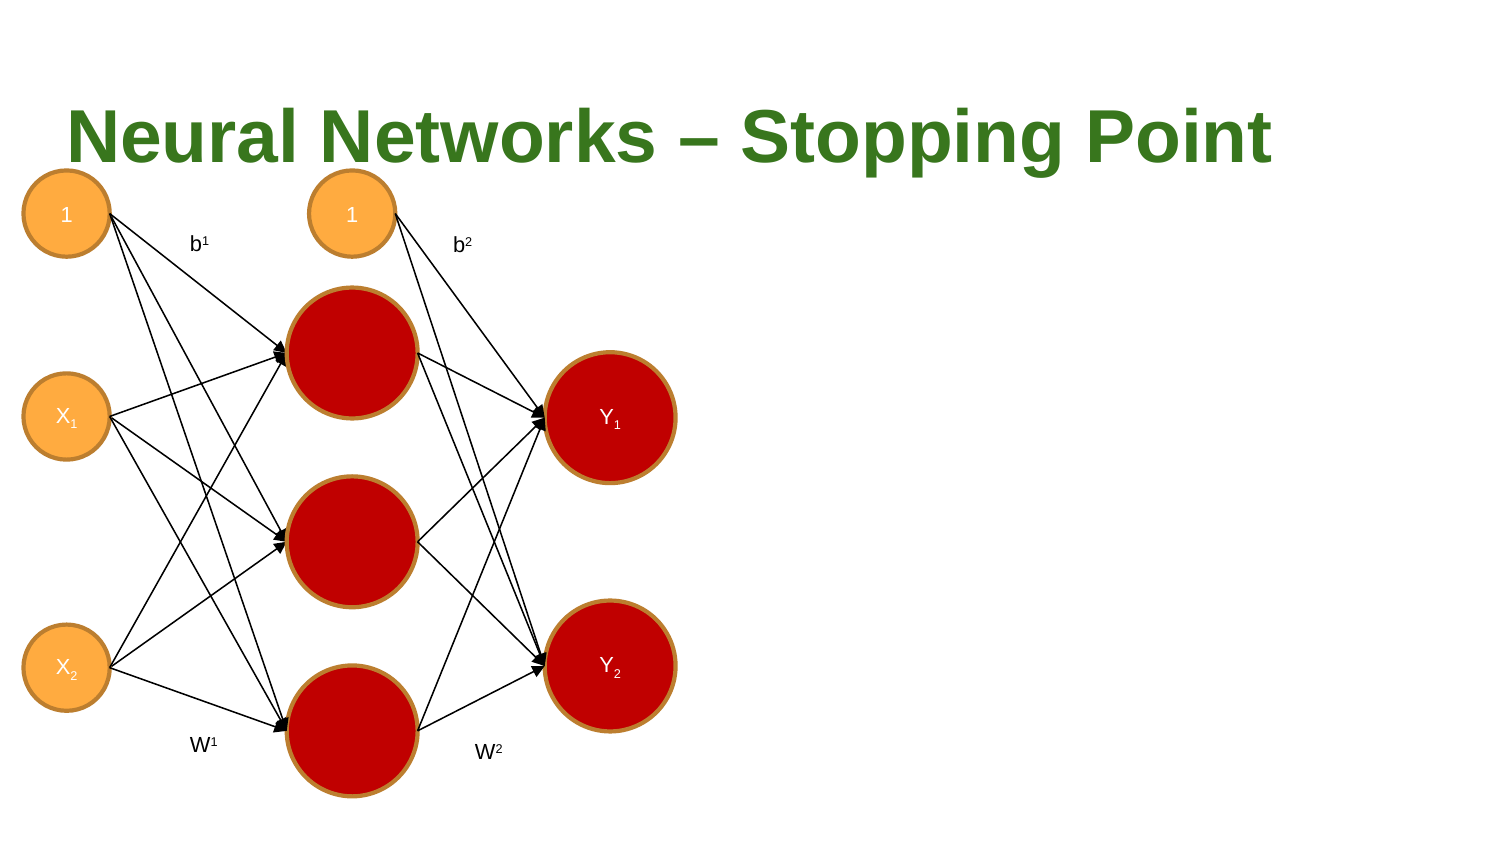

# Neural Networks – Stopping Point
1
1
b1
b2

Y1
X1

Y2
X2

W1
W2